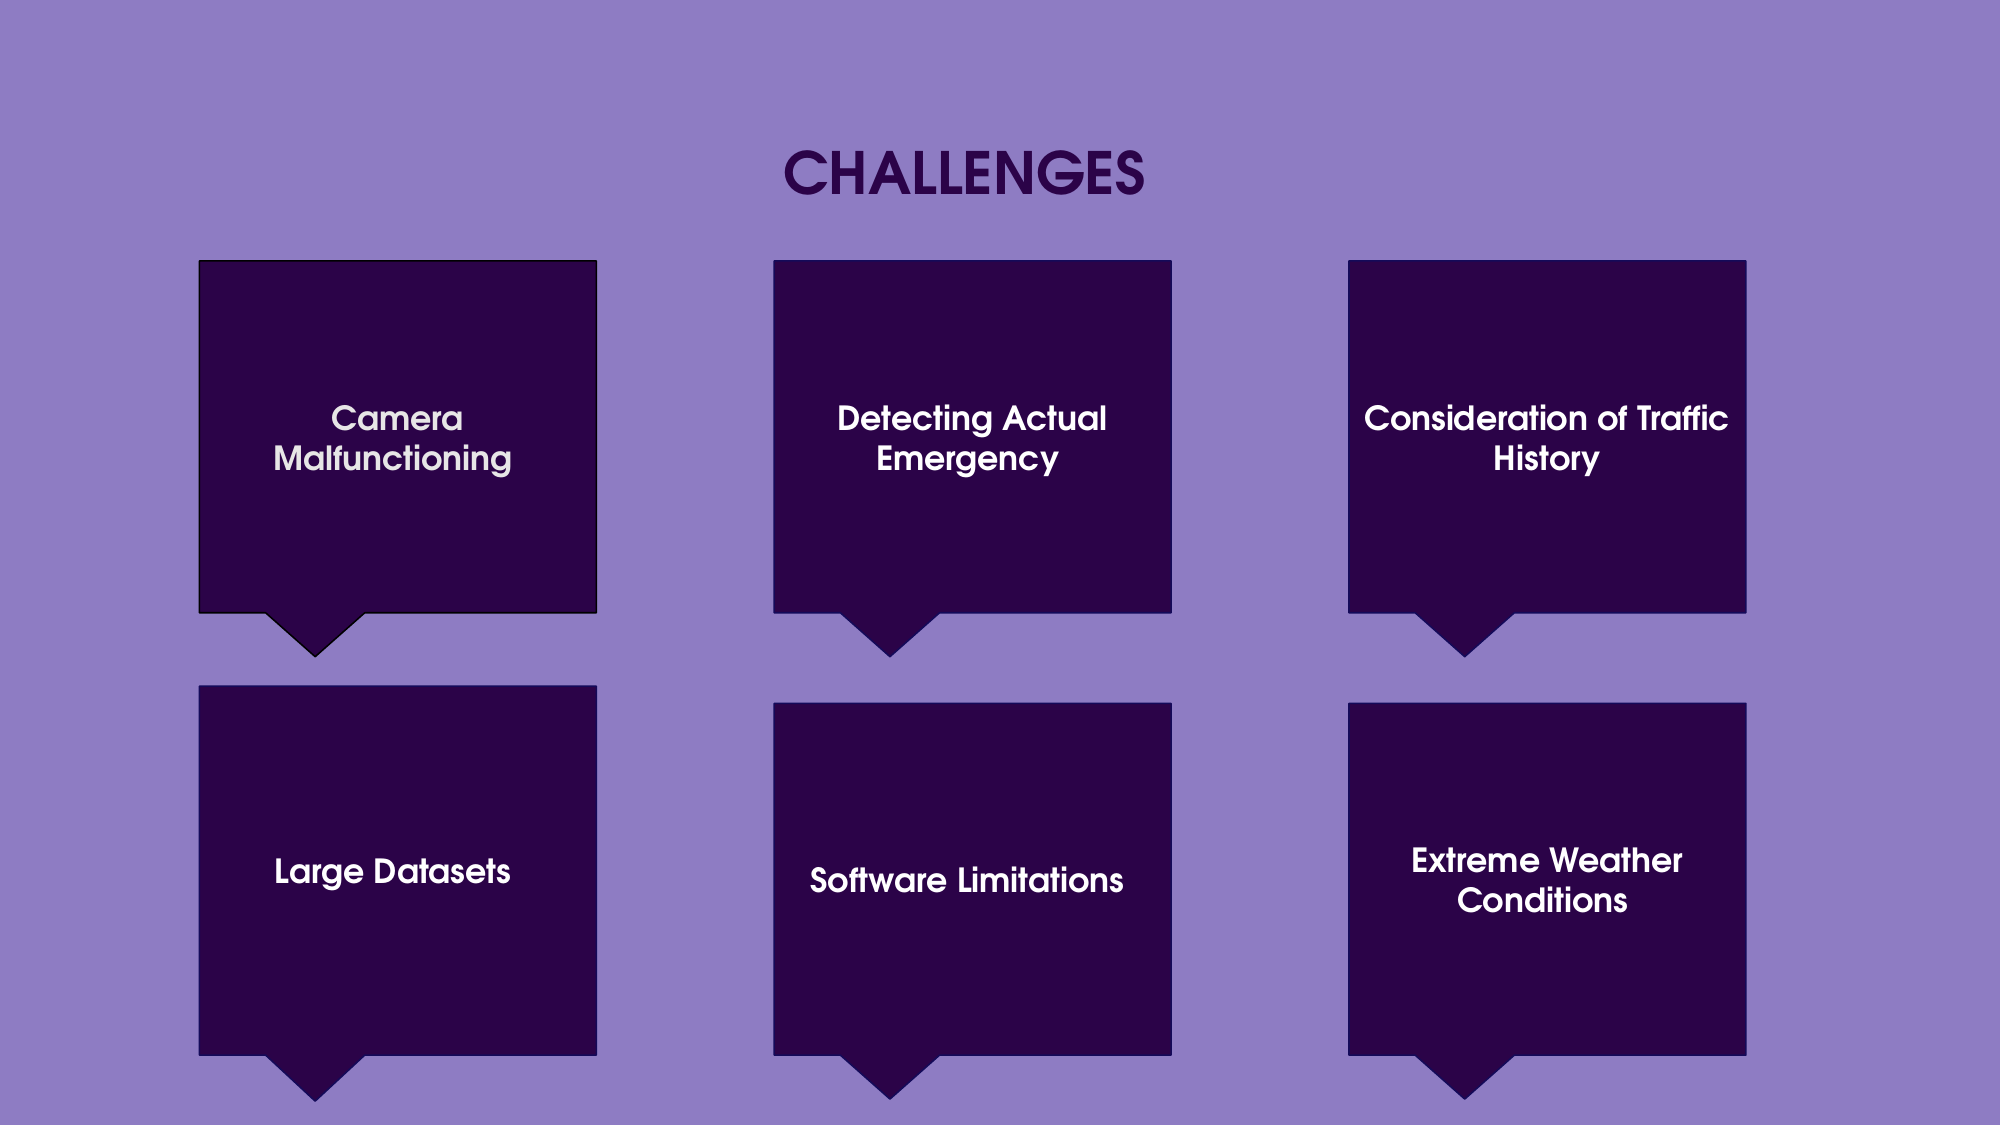

# CHALLENGES
Camera Malfunctioning

Detecting Actual Emergency
Consideration of Traffic History

Large Datasets
Software Limitations
Extreme Weather Conditions